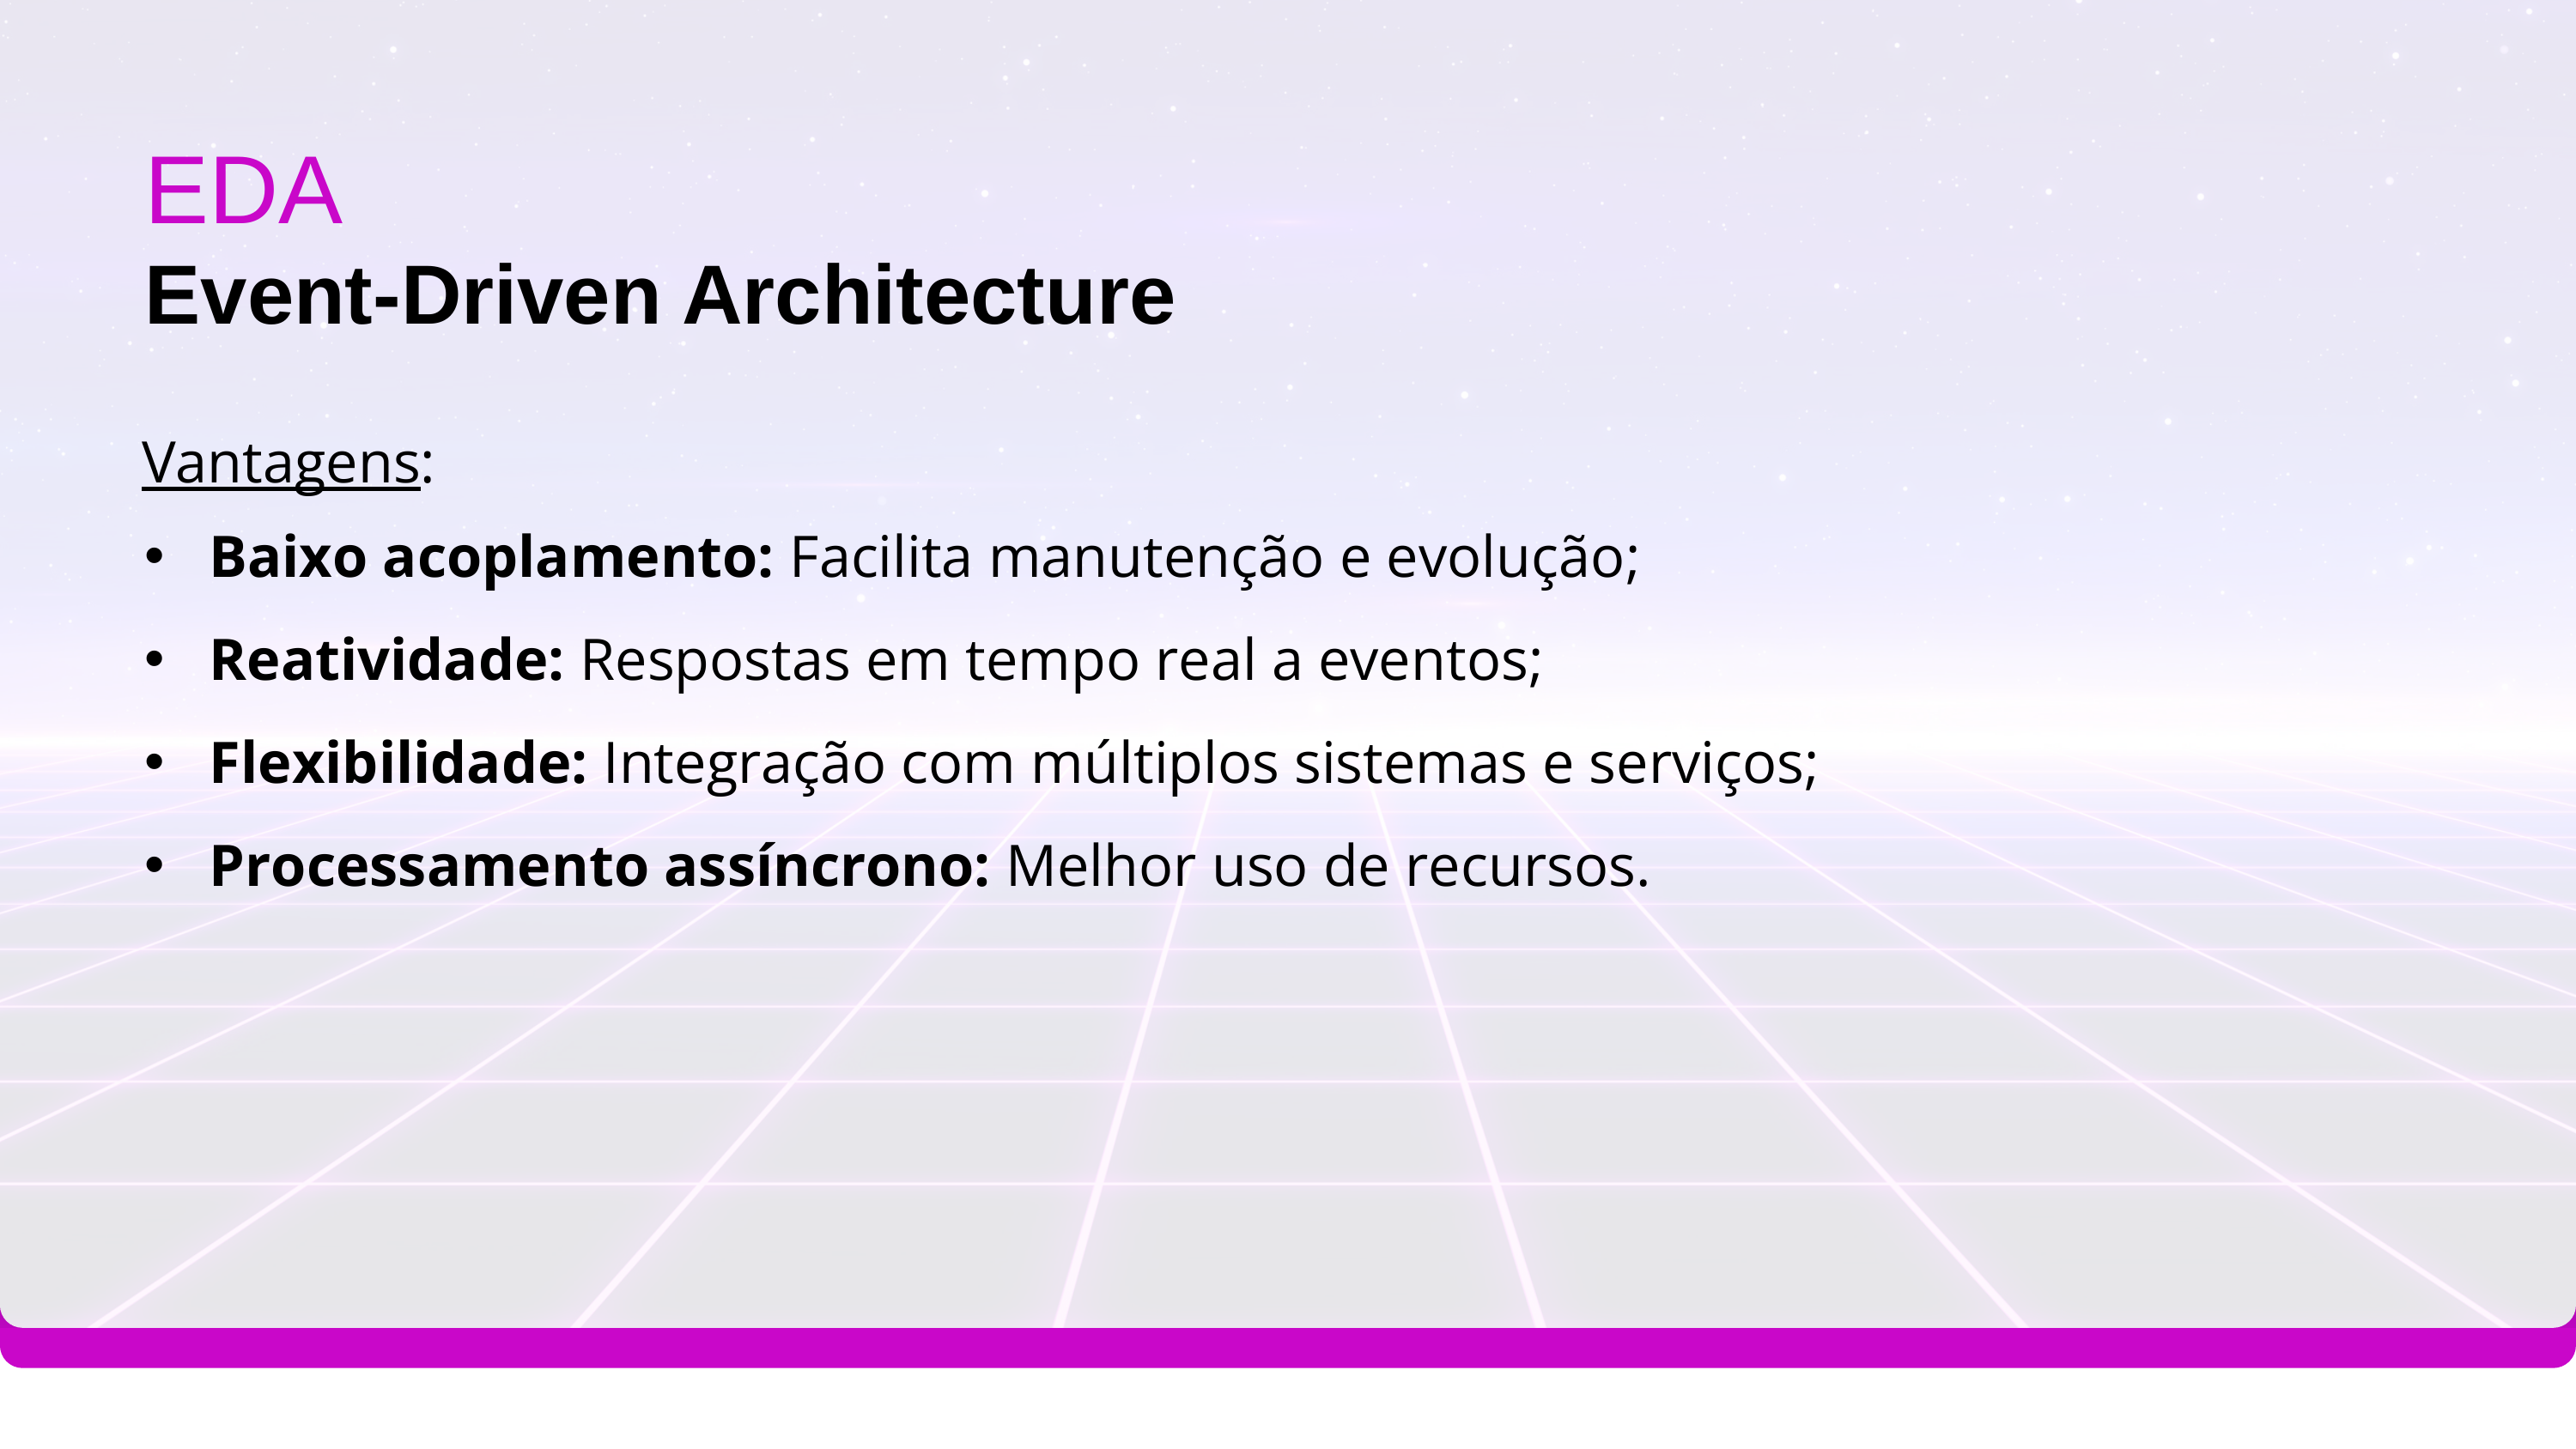

EDA
Event-Driven Architecture
Vantagens:

Baixo acoplamento: Facilita manutenção e evolução;
Reatividade: Respostas em tempo real a eventos;
Flexibilidade: Integração com múltiplos sistemas e serviços;
Processamento assíncrono: Melhor uso de recursos.